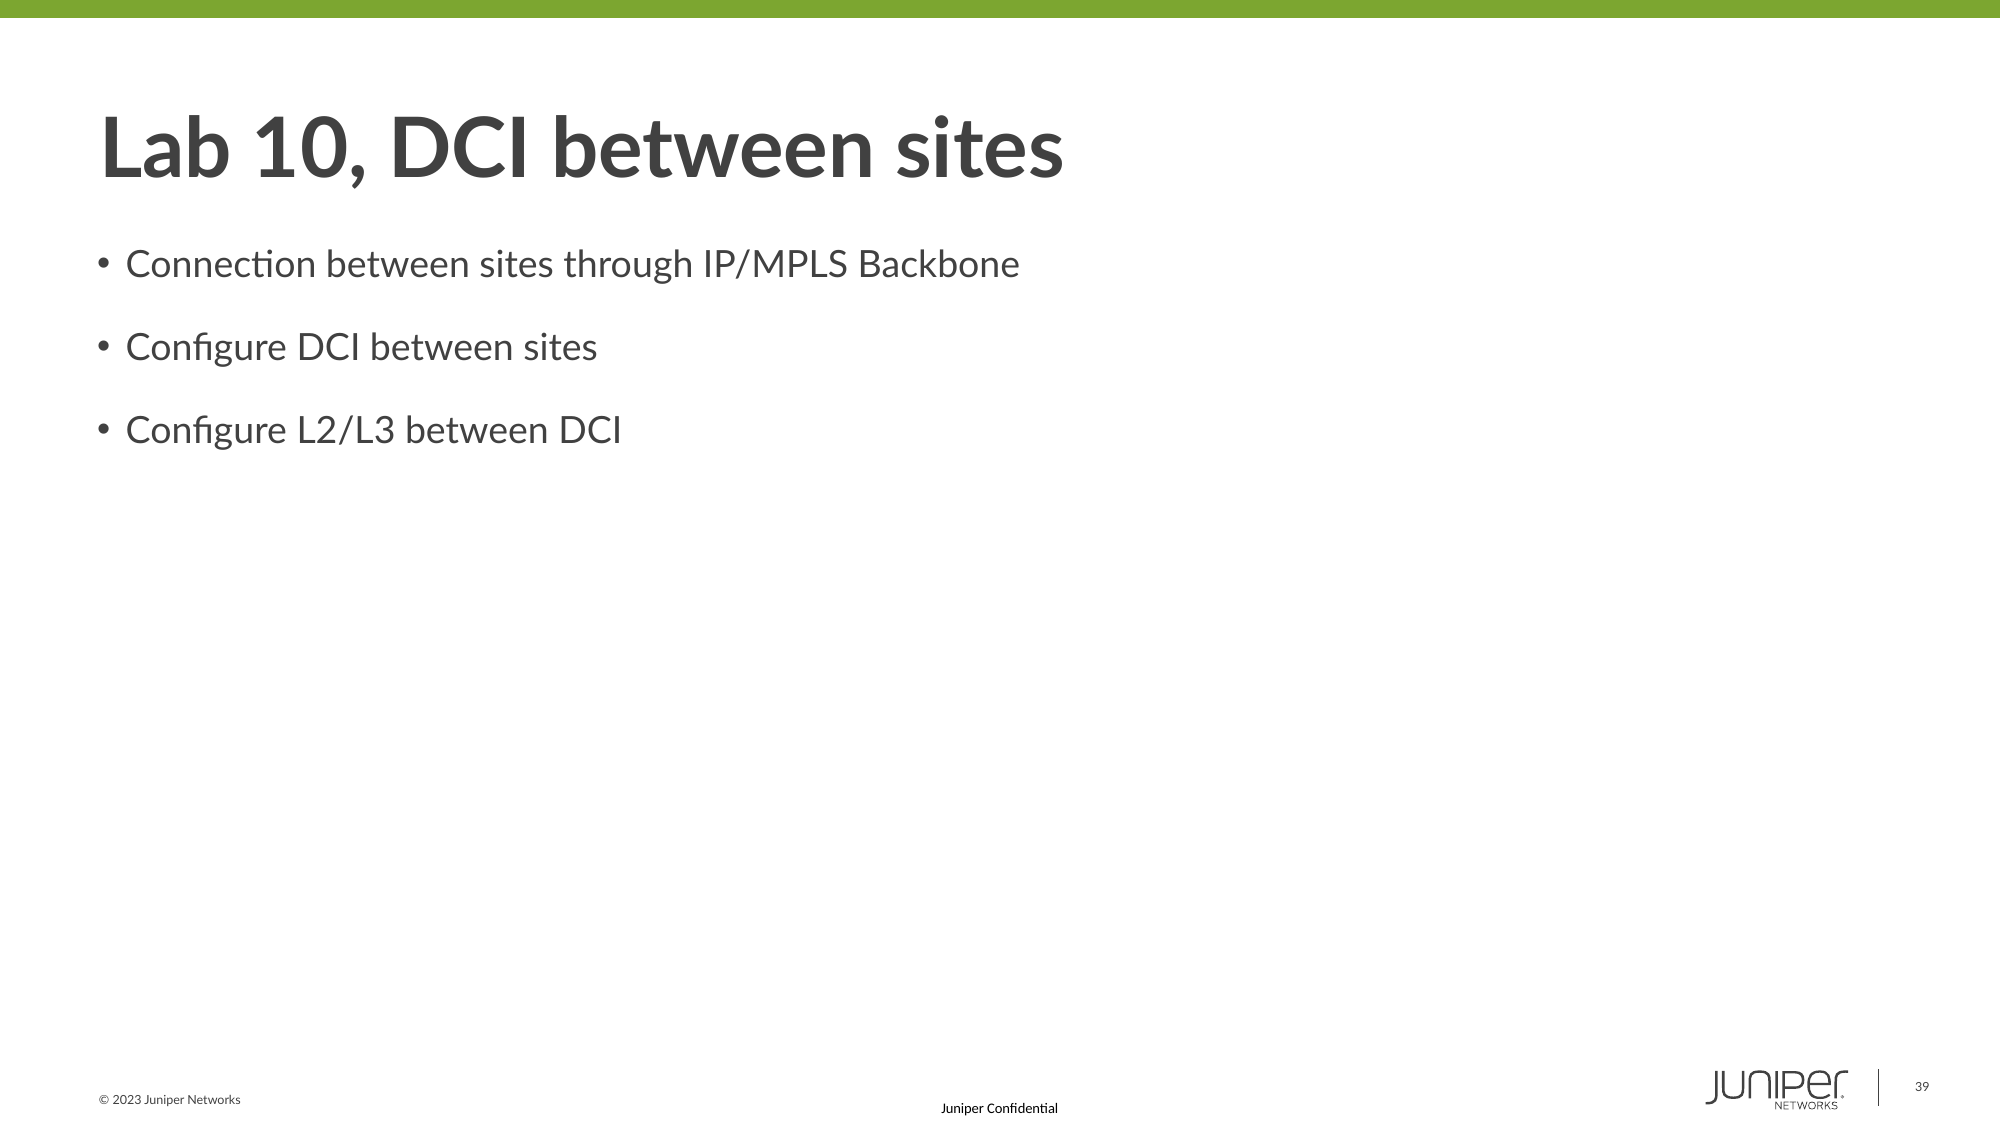

# Lab 10, DCI between sites
Connection between sites through IP/MPLS Backbone
Configure DCI between sites
Configure L2/L3 between DCI